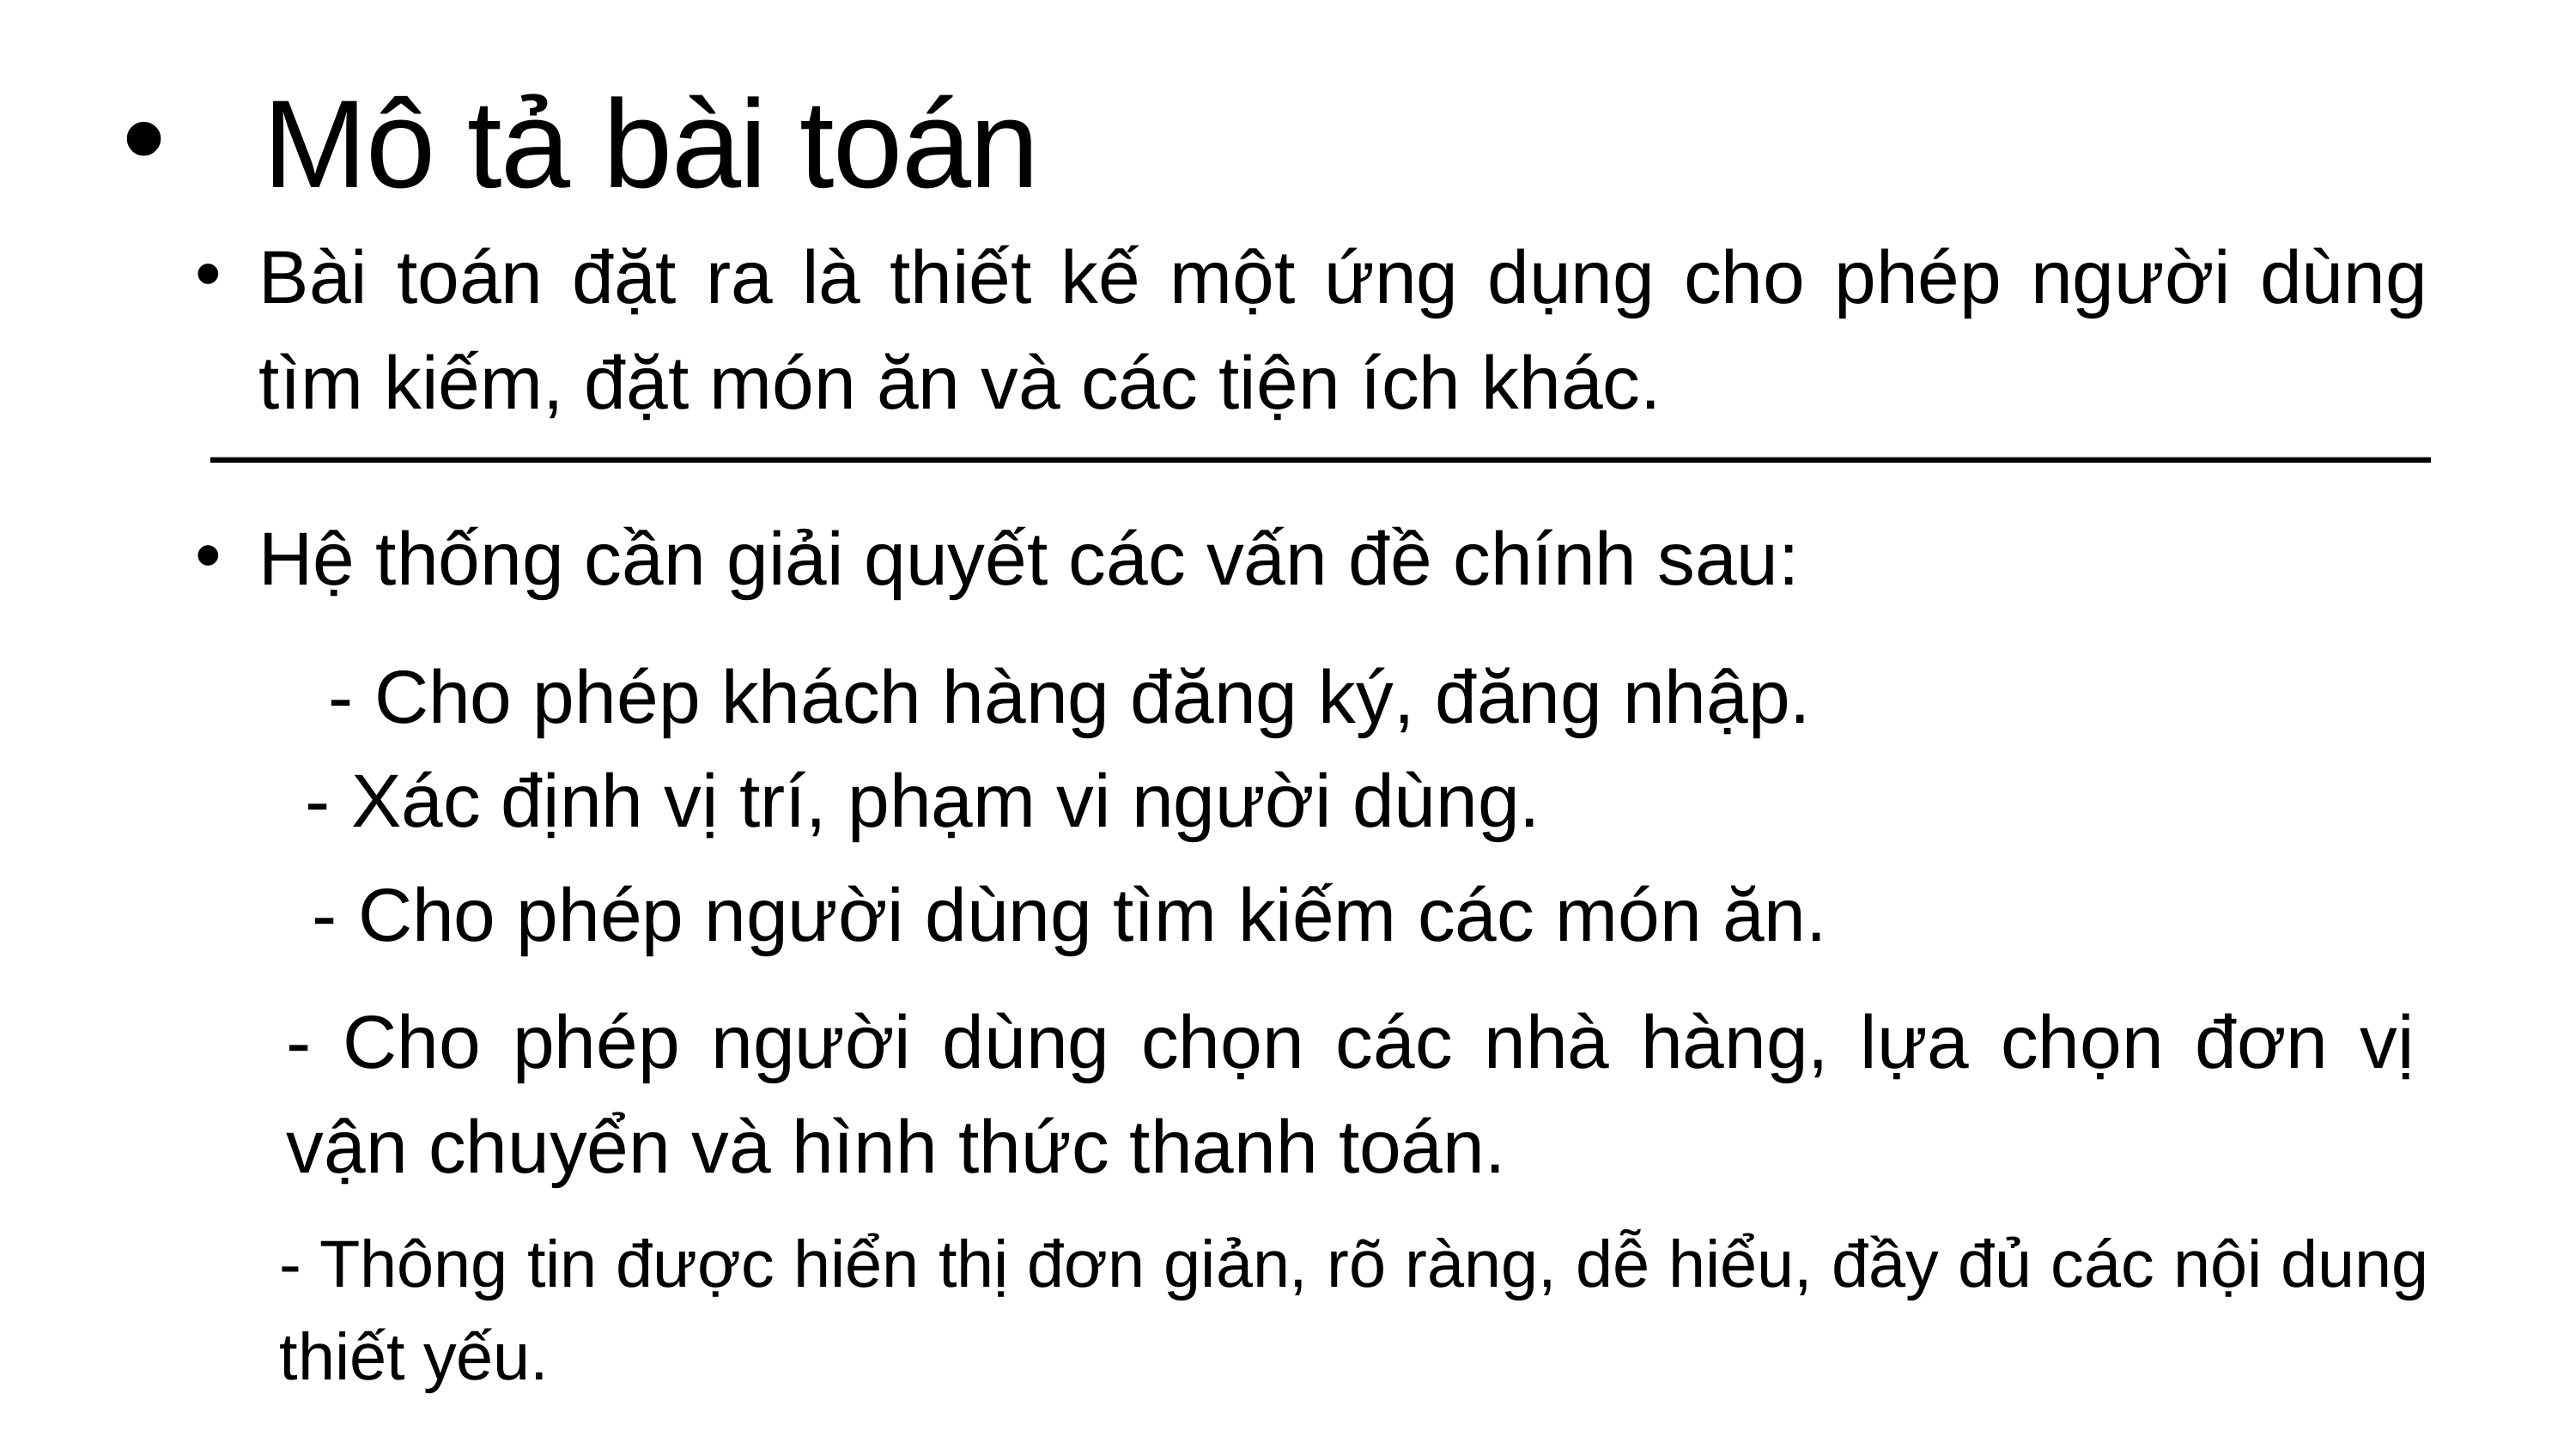

Mô tả bài toán
Bài toán đặt ra là thiết kế một ứng dụng cho phép người dùng tìm kiếm, đặt món ăn và các tiện ích khác.

Hệ thống cần giải quyết các vấn đề chính sau:
- Cho phép khách hàng đăng ký, đăng nhập.
- Xác định vị trí, phạm vi người dùng.
- Cho phép người dùng tìm kiếm các món ăn.
- Cho phép người dùng chọn các nhà hàng, lựa chọn đơn vị vận chuyển và hình thức thanh toán.
- Thông tin được hiển thị đơn giản, rõ ràng, dễ hiểu, đầy đủ các nội dung thiết yếu.